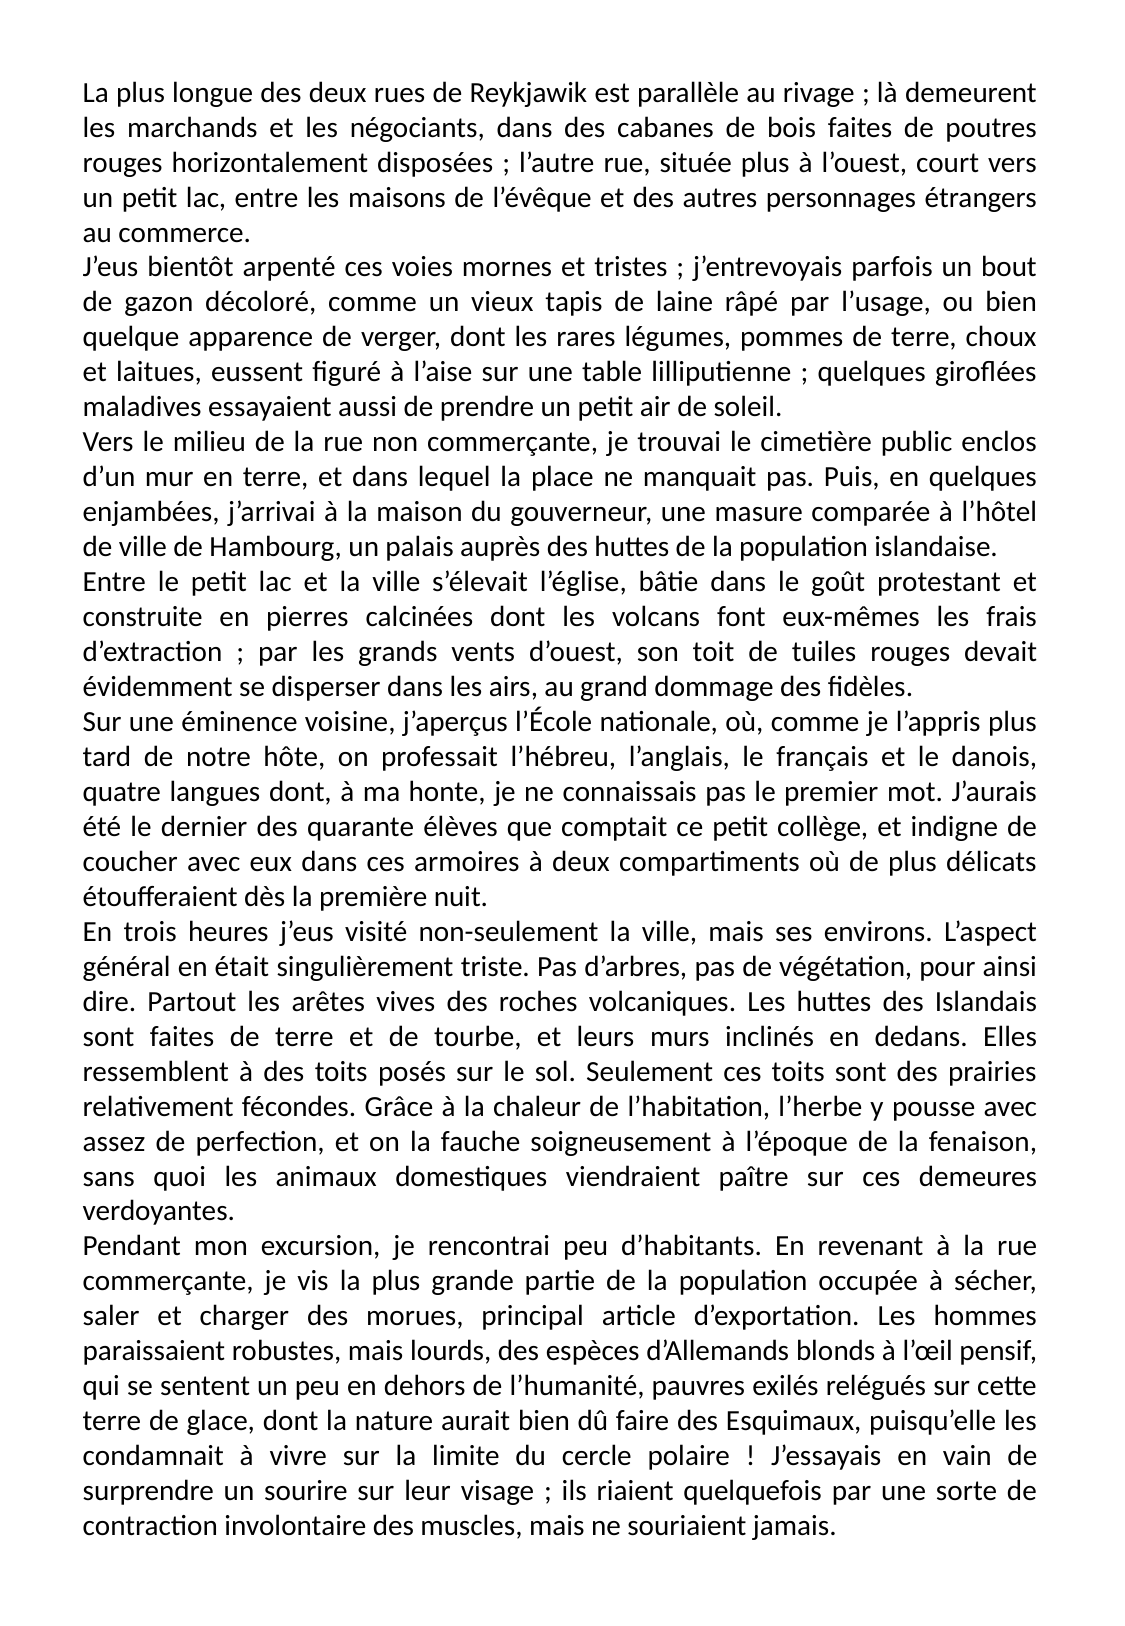

La plus longue des deux rues de Reykjawik est parallèle au rivage ; là demeurent les marchands et les négociants, dans des cabanes de bois faites de poutres rouges horizontalement disposées ; l’autre rue, située plus à l’ouest, court vers un petit lac, entre les maisons de l’évêque et des autres personnages étrangers au commerce.
J’eus bientôt arpenté ces voies mornes et tristes ; j’entrevoyais parfois un bout de gazon décoloré, comme un vieux tapis de laine râpé par l’usage, ou bien quelque apparence de verger, dont les rares légumes, pommes de terre, choux et laitues, eussent figuré à l’aise sur une table lilliputienne ; quelques giroflées maladives essayaient aussi de prendre un petit air de soleil.
Vers le milieu de la rue non commerçante, je trouvai le cimetière public enclos d’un mur en terre, et dans lequel la place ne manquait pas. Puis, en quelques enjambées, j’arrivai à la maison du gouverneur, une masure comparée à l’hôtel de ville de Hambourg, un palais auprès des huttes de la population islandaise.
Entre le petit lac et la ville s’élevait l’église, bâtie dans le goût protestant et construite en pierres calcinées dont les volcans font eux-mêmes les frais d’extraction ; par les grands vents d’ouest, son toit de tuiles rouges devait évidemment se disperser dans les airs, au grand dommage des fidèles.
Sur une éminence voisine, j’aperçus l’École nationale, où, comme je l’appris plus tard de notre hôte, on professait l’hébreu, l’anglais, le français et le danois, quatre langues dont, à ma honte, je ne connaissais pas le premier mot. J’aurais été le dernier des quarante élèves que comptait ce petit collège, et indigne de coucher avec eux dans ces armoires à deux compartiments où de plus délicats étoufferaient dès la première nuit.
En trois heures j’eus visité non-seulement la ville, mais ses environs. L’aspect général en était singulièrement triste. Pas d’arbres, pas de végétation, pour ainsi dire. Partout les arêtes vives des roches volcaniques. Les huttes des Islandais sont faites de terre et de tourbe, et leurs murs inclinés en dedans. Elles ressemblent à des toits posés sur le sol. Seulement ces toits sont des prairies relativement fécondes. Grâce à la chaleur de l’habitation, l’herbe y pousse avec assez de perfection, et on la fauche soigneusement à l’époque de la fenaison, sans quoi les animaux domestiques viendraient paître sur ces demeures verdoyantes.
Pendant mon excursion, je rencontrai peu d’habitants. En revenant à la rue commerçante, je vis la plus grande partie de la population occupée à sécher, saler et charger des morues, principal article d’exportation. Les hommes paraissaient robustes, mais lourds, des espèces d’Allemands blonds à l’œil pensif, qui se sentent un peu en dehors de l’humanité, pauvres exilés relégués sur cette terre de glace, dont la nature aurait bien dû faire des Esquimaux, puisqu’elle les condamnait à vivre sur la limite du cercle polaire ! J’essayais en vain de surprendre un sourire sur leur visage ; ils riaient quelquefois par une sorte de contraction involontaire des muscles, mais ne souriaient jamais.